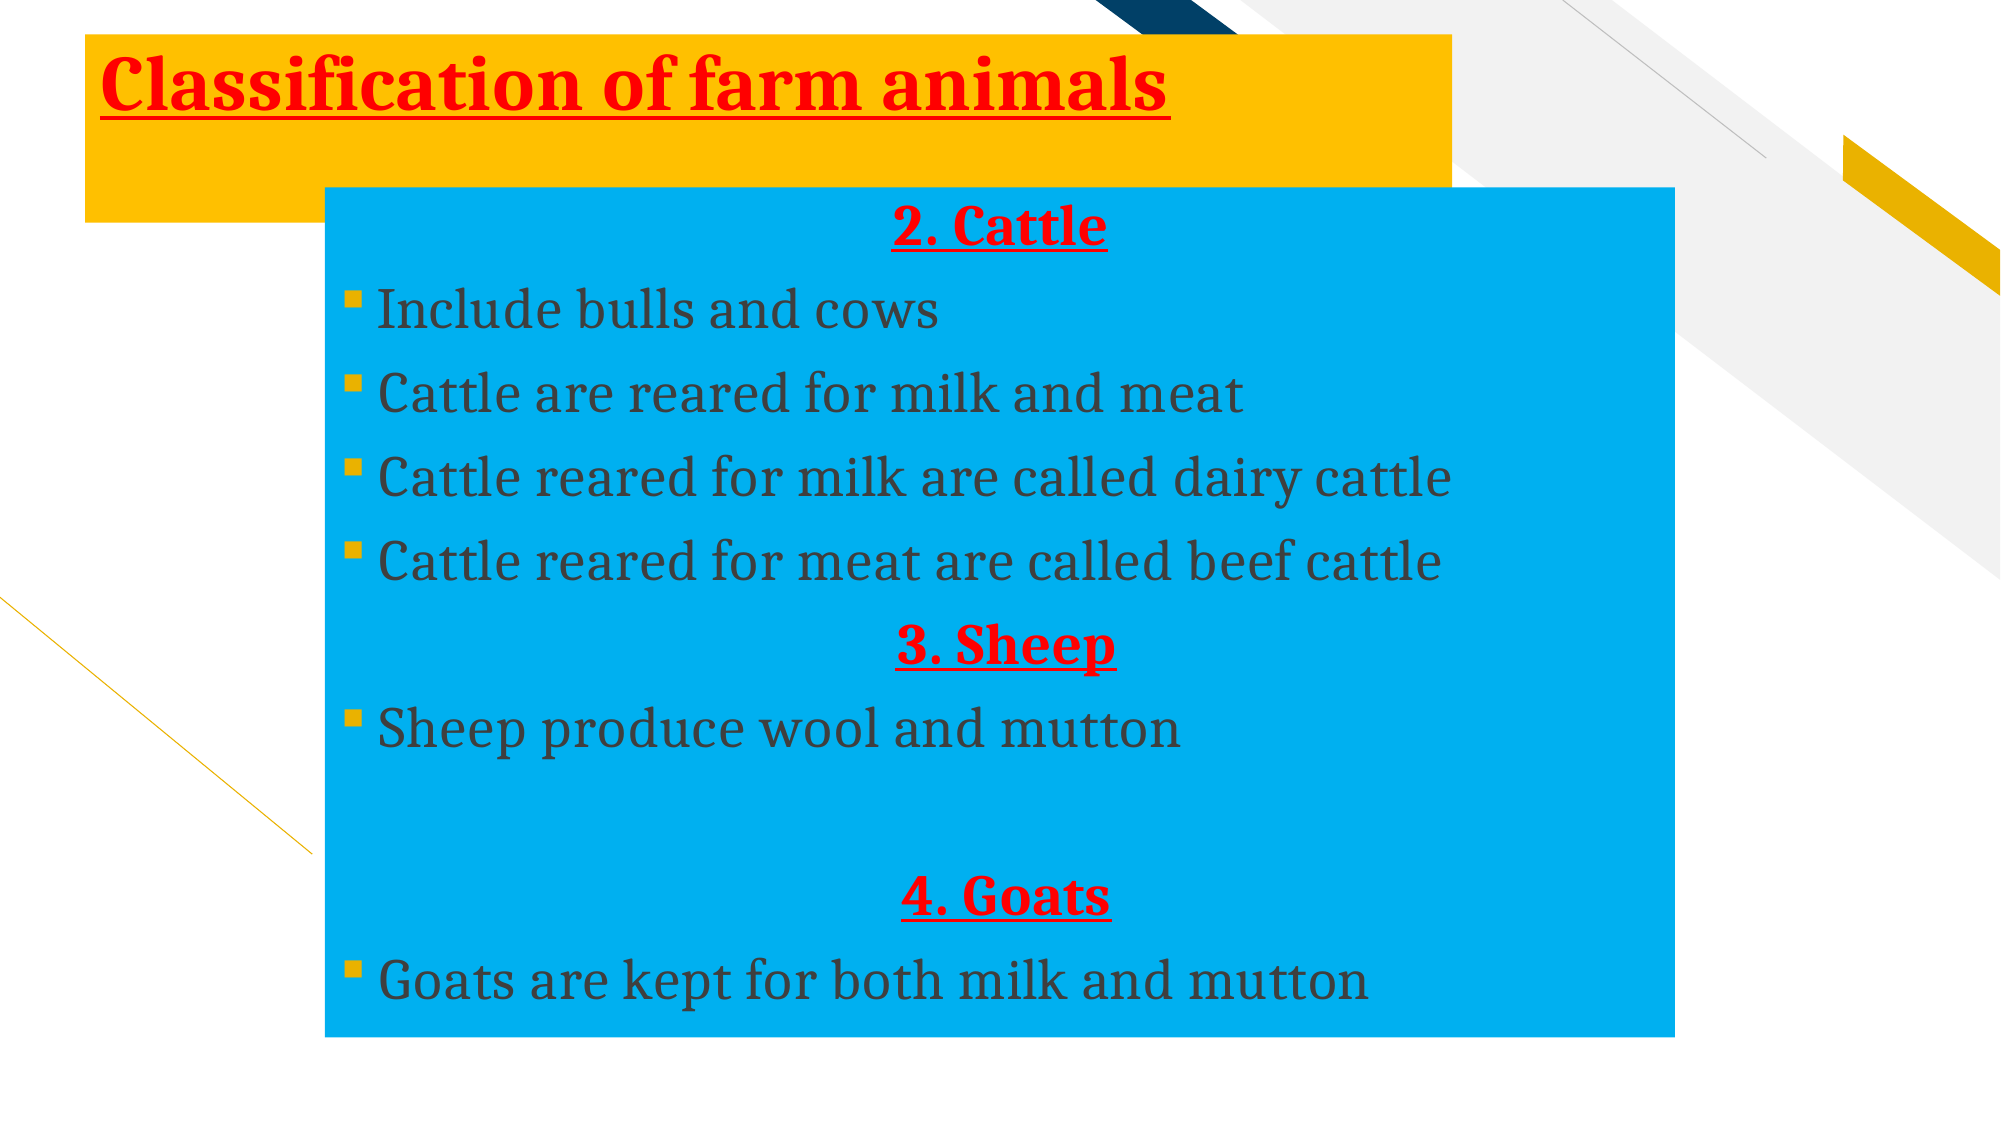

# Classification of farm animals
2. Cattle
Include bulls and cows
Cattle are reared for milk and meat
Cattle reared for milk are called dairy cattle
Cattle reared for meat are called beef cattle
 3. Sheep
Sheep produce wool and mutton

 4. Goats
Goats are kept for both milk and mutton